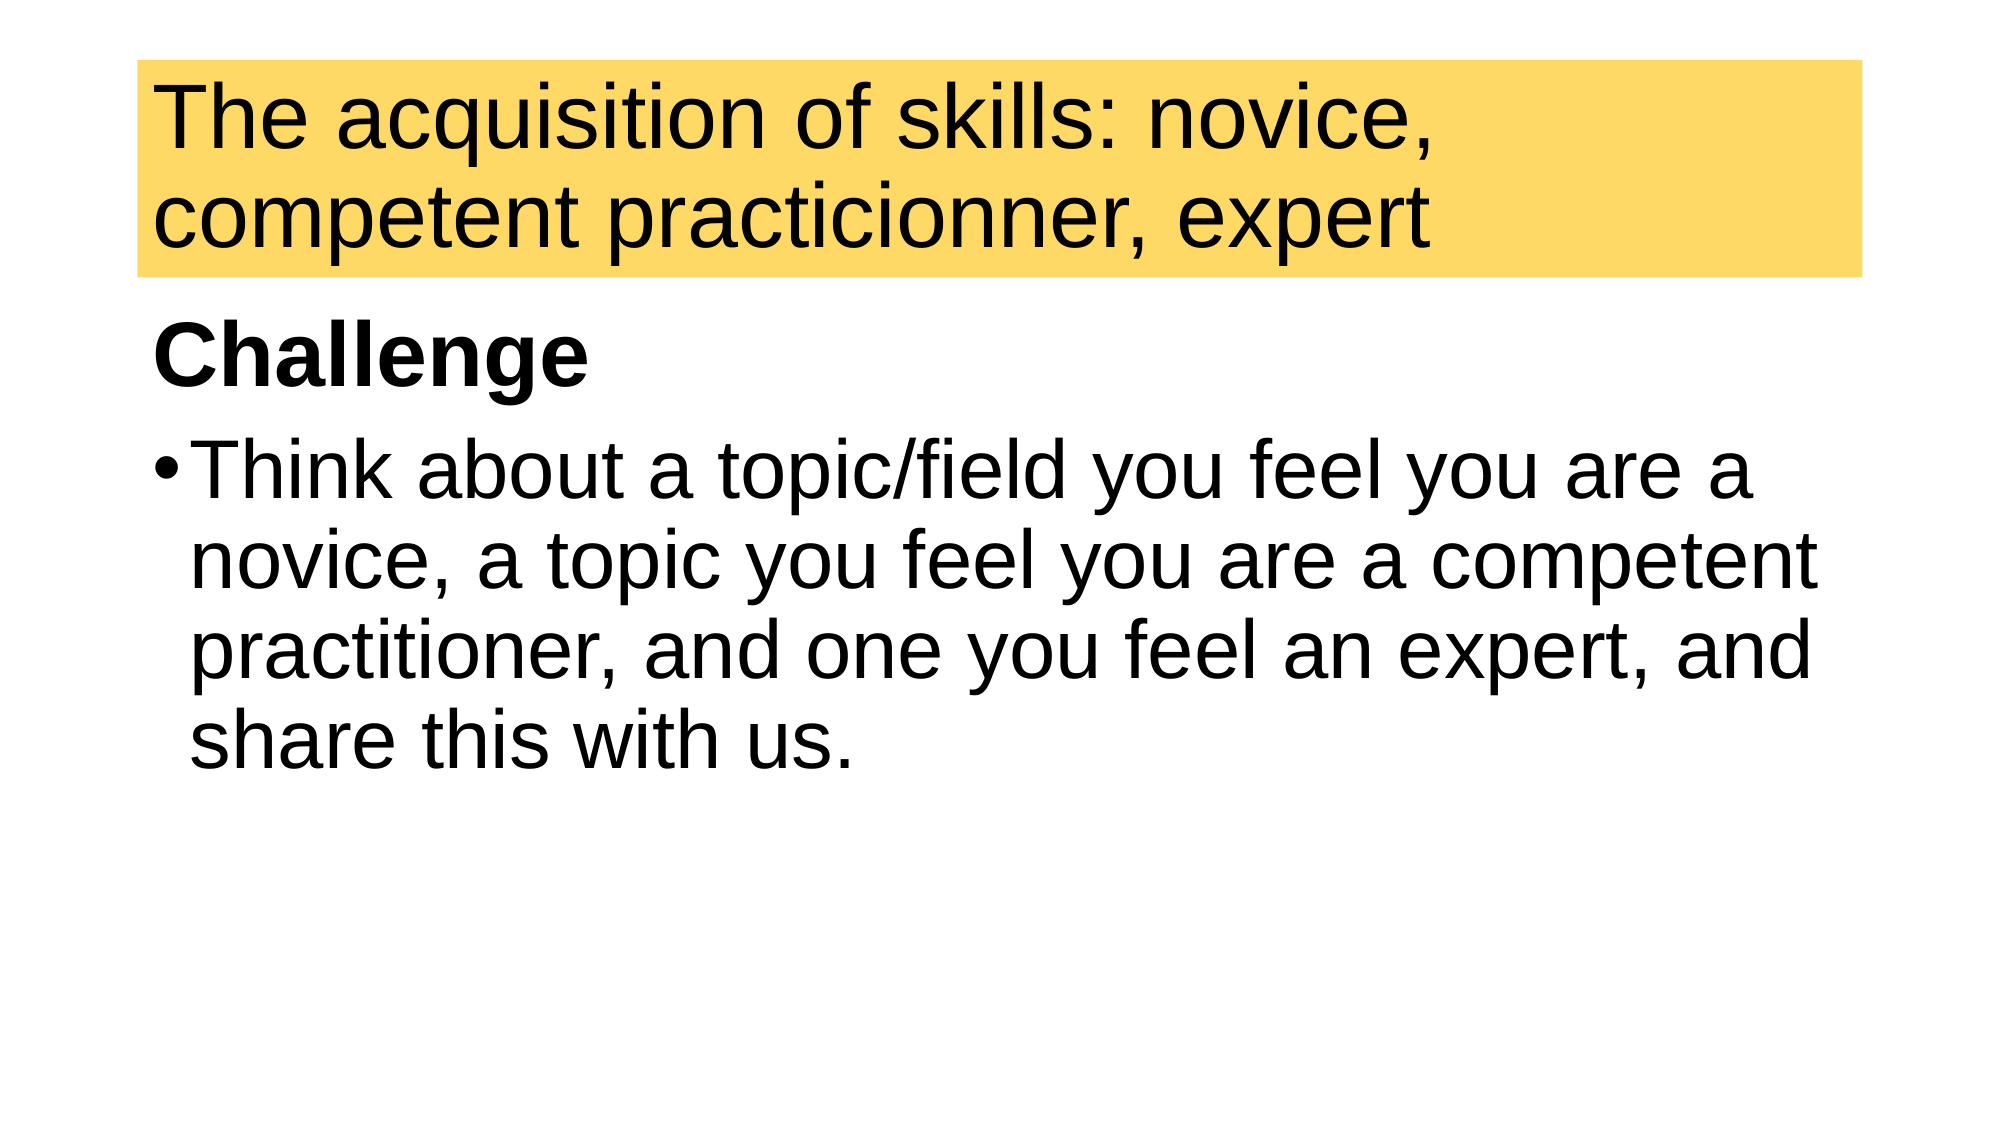

# The acquisition of skills: novice, competent practicionner, expert
Challenge
Think about a topic/field you feel you are a novice, a topic you feel you are a competent practitioner, and one you feel an expert, and share this with us.